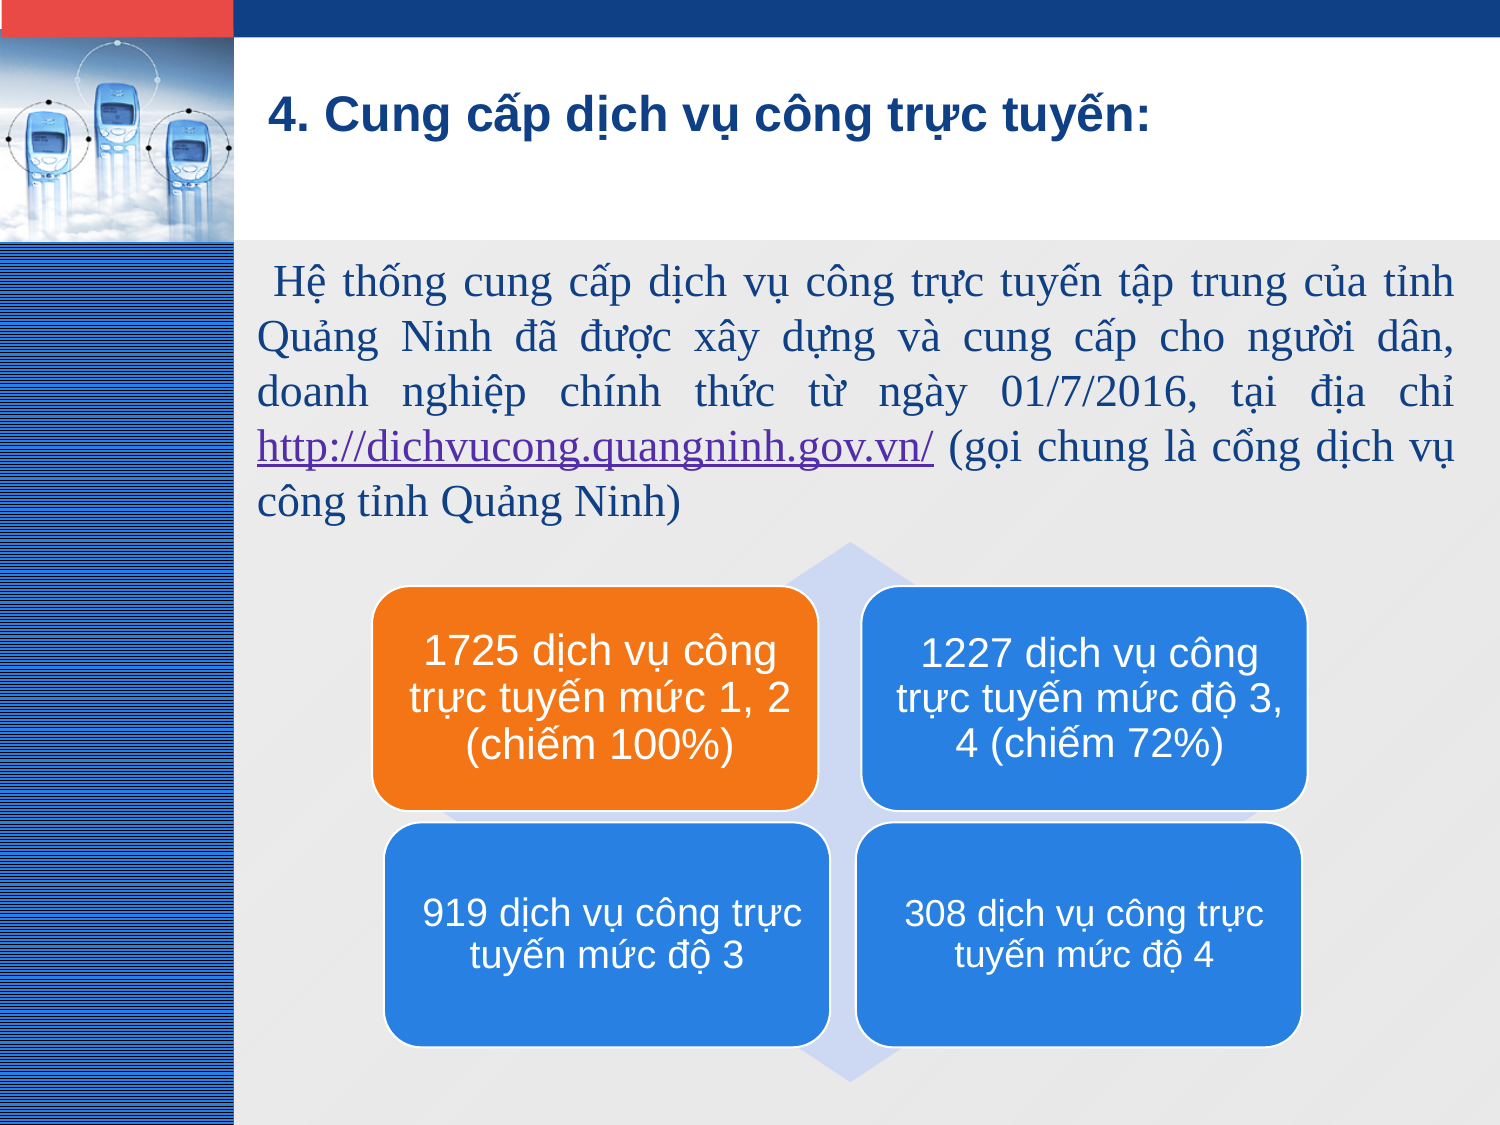

# 4. Cung cấp dịch vụ công trực tuyến:
 Hệ thống cung cấp dịch vụ công trực tuyến tập trung của tỉnh Quảng Ninh đã được xây dựng và cung cấp cho người dân, doanh nghiệp chính thức từ ngày 01/7/2016, tại địa chỉ http://dichvucong.quangninh.gov.vn/ (gọi chung là cổng dịch vụ công tỉnh Quảng Ninh)
1725 dịch vụ công trực tuyến mức 1, 2 (chiếm 100%)
1227 dịch vụ công trực tuyến mức độ 3, 4 (chiếm 72%)
919 dịch vụ công trực tuyến mức độ 3
308 dịch vụ công trực tuyến mức độ 4